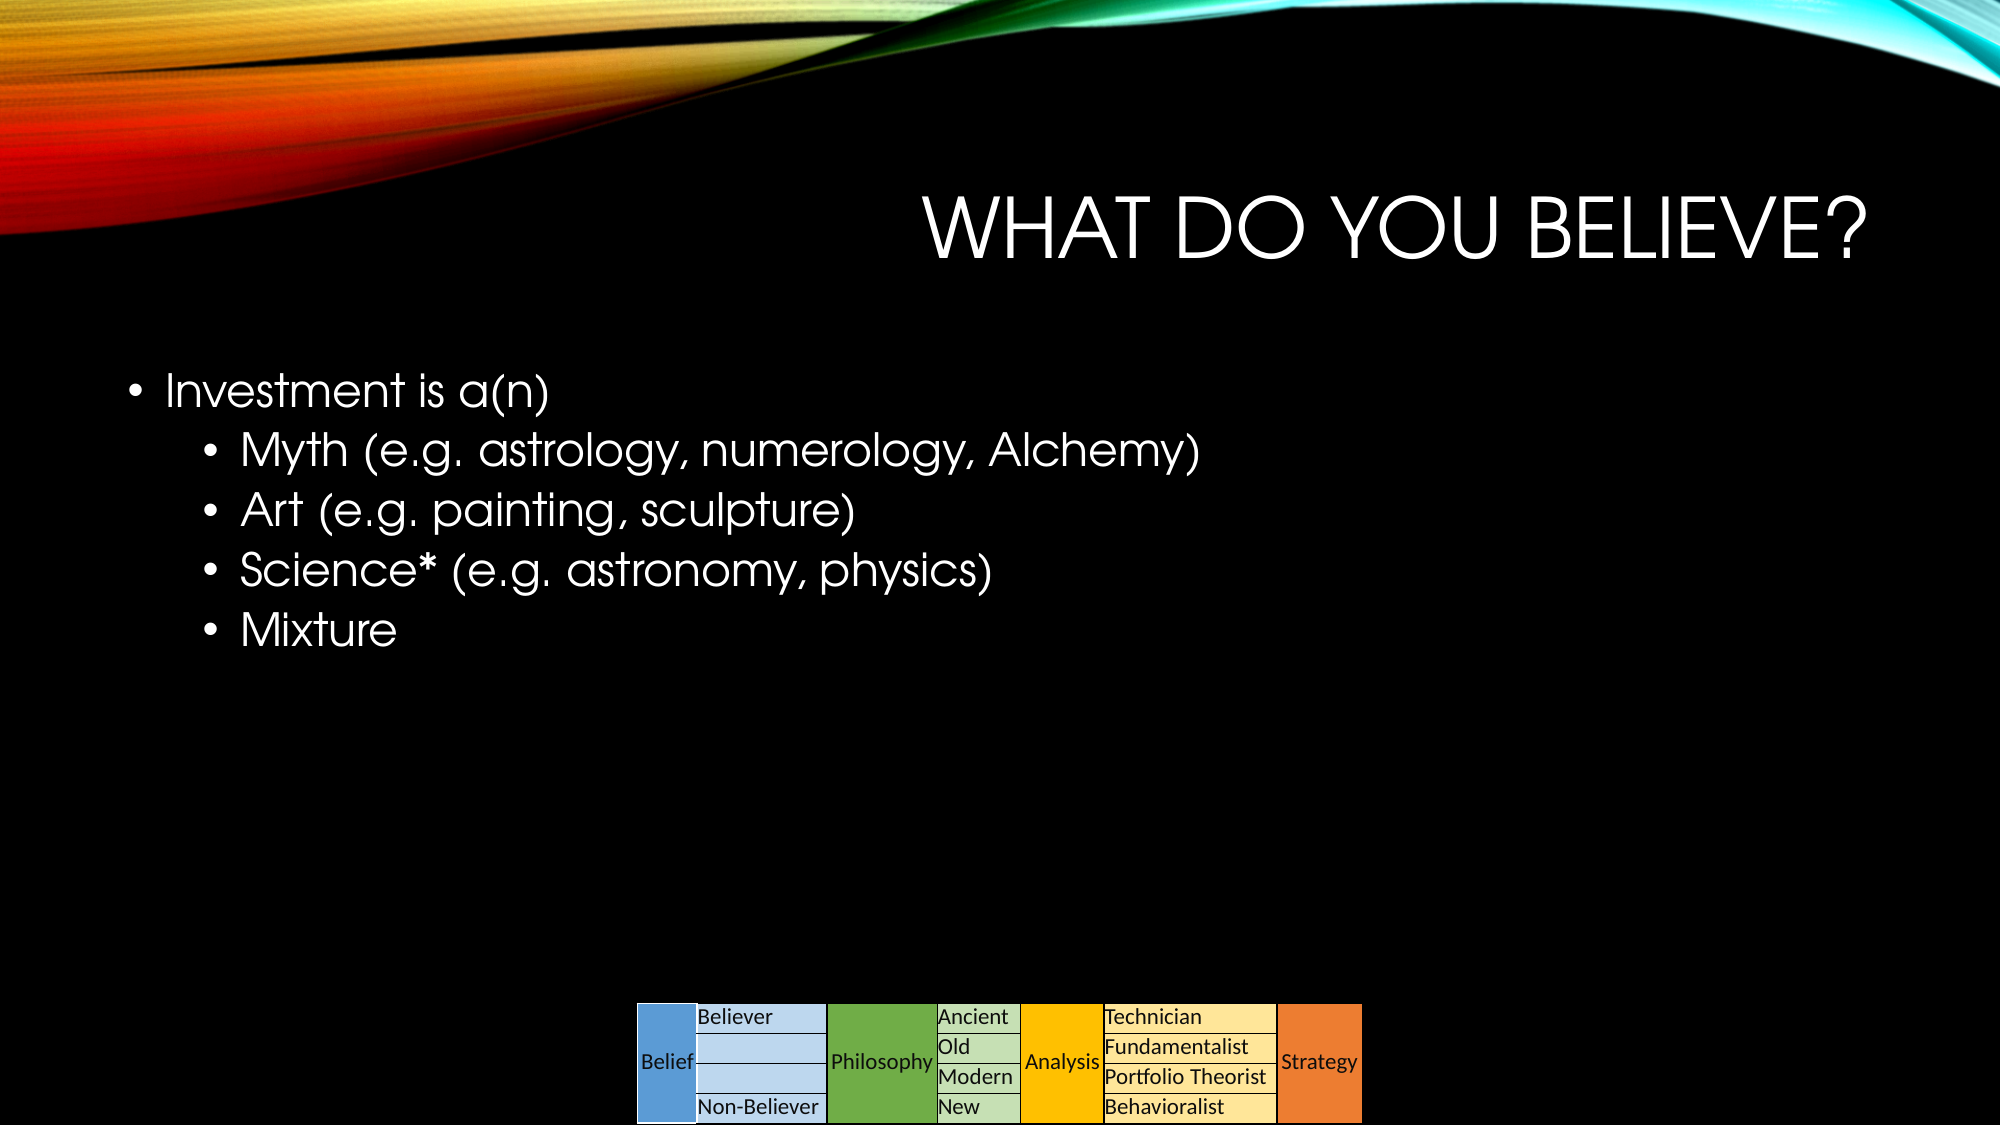

# WHAT DO YOU BELIEVE?
Investment is a(n)
Myth (e.g. astrology, numerology, Alchemy)
Art (e.g. painting, sculpture)
Science* (e.g. astronomy, physics)
Mixture

| Belief | Believer | Philosophy | Ancient | Analysis | Technician | Strategy |
| --- | --- | --- | --- | --- | --- | --- |
|  |  |  | Old |  | Fundamentalist |  |
|  |  |  | Modern |  | Portfolio Theorist |  |
|  | Non-Believer |  | New |  | Behavioralist |  |